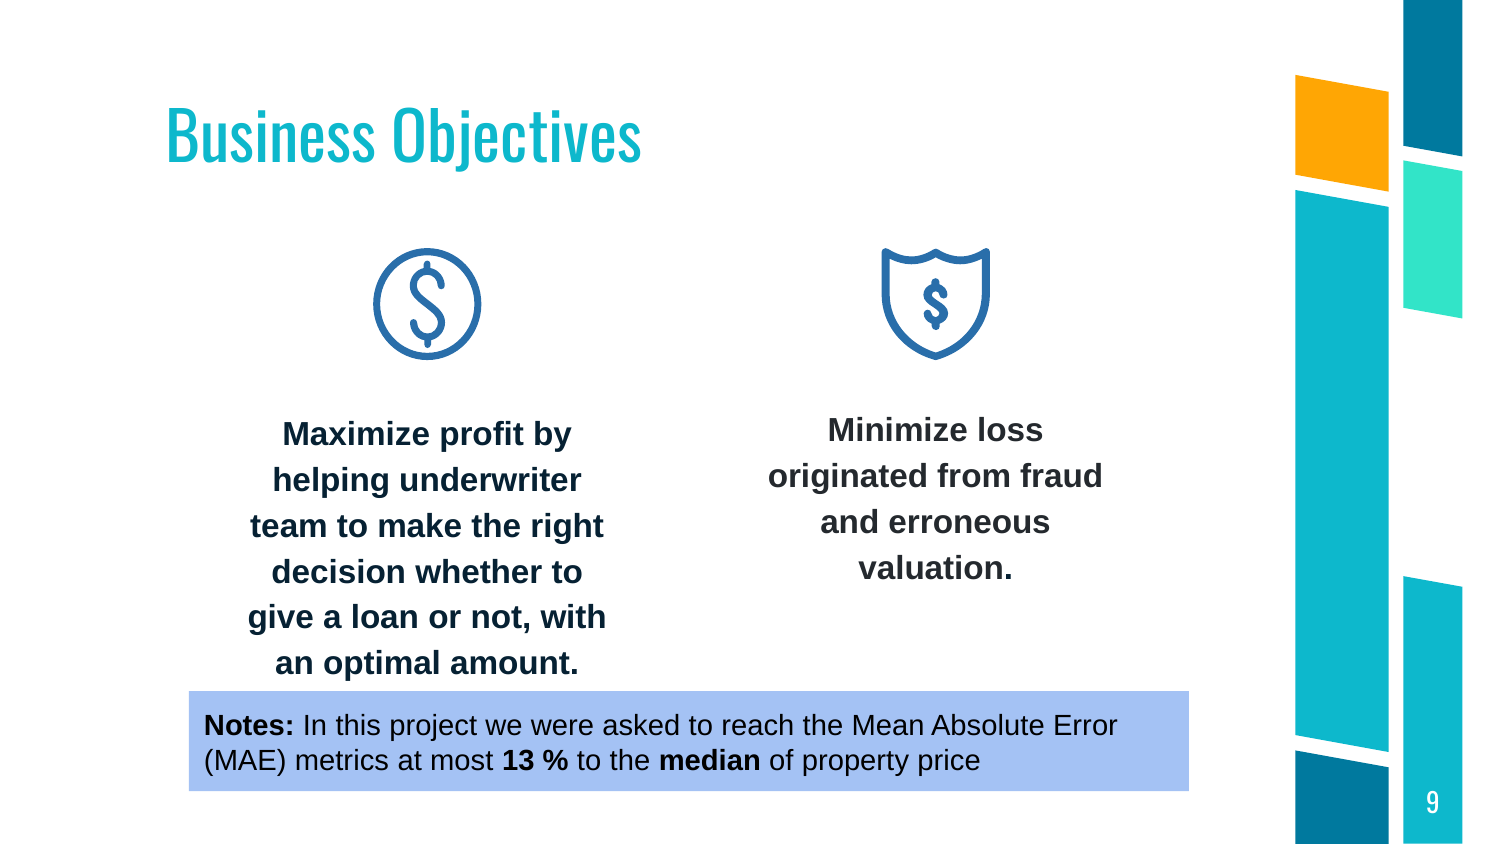

Business Objectives

Minimize loss originated from fraud and erroneous valuation.
Maximize profit by helping underwriter team to make the right decision whether to give a loan or not, with an optimal amount.
Notes: In this project we were asked to reach the Mean Absolute Error (MAE) metrics at most 13 % to the median of property price
9